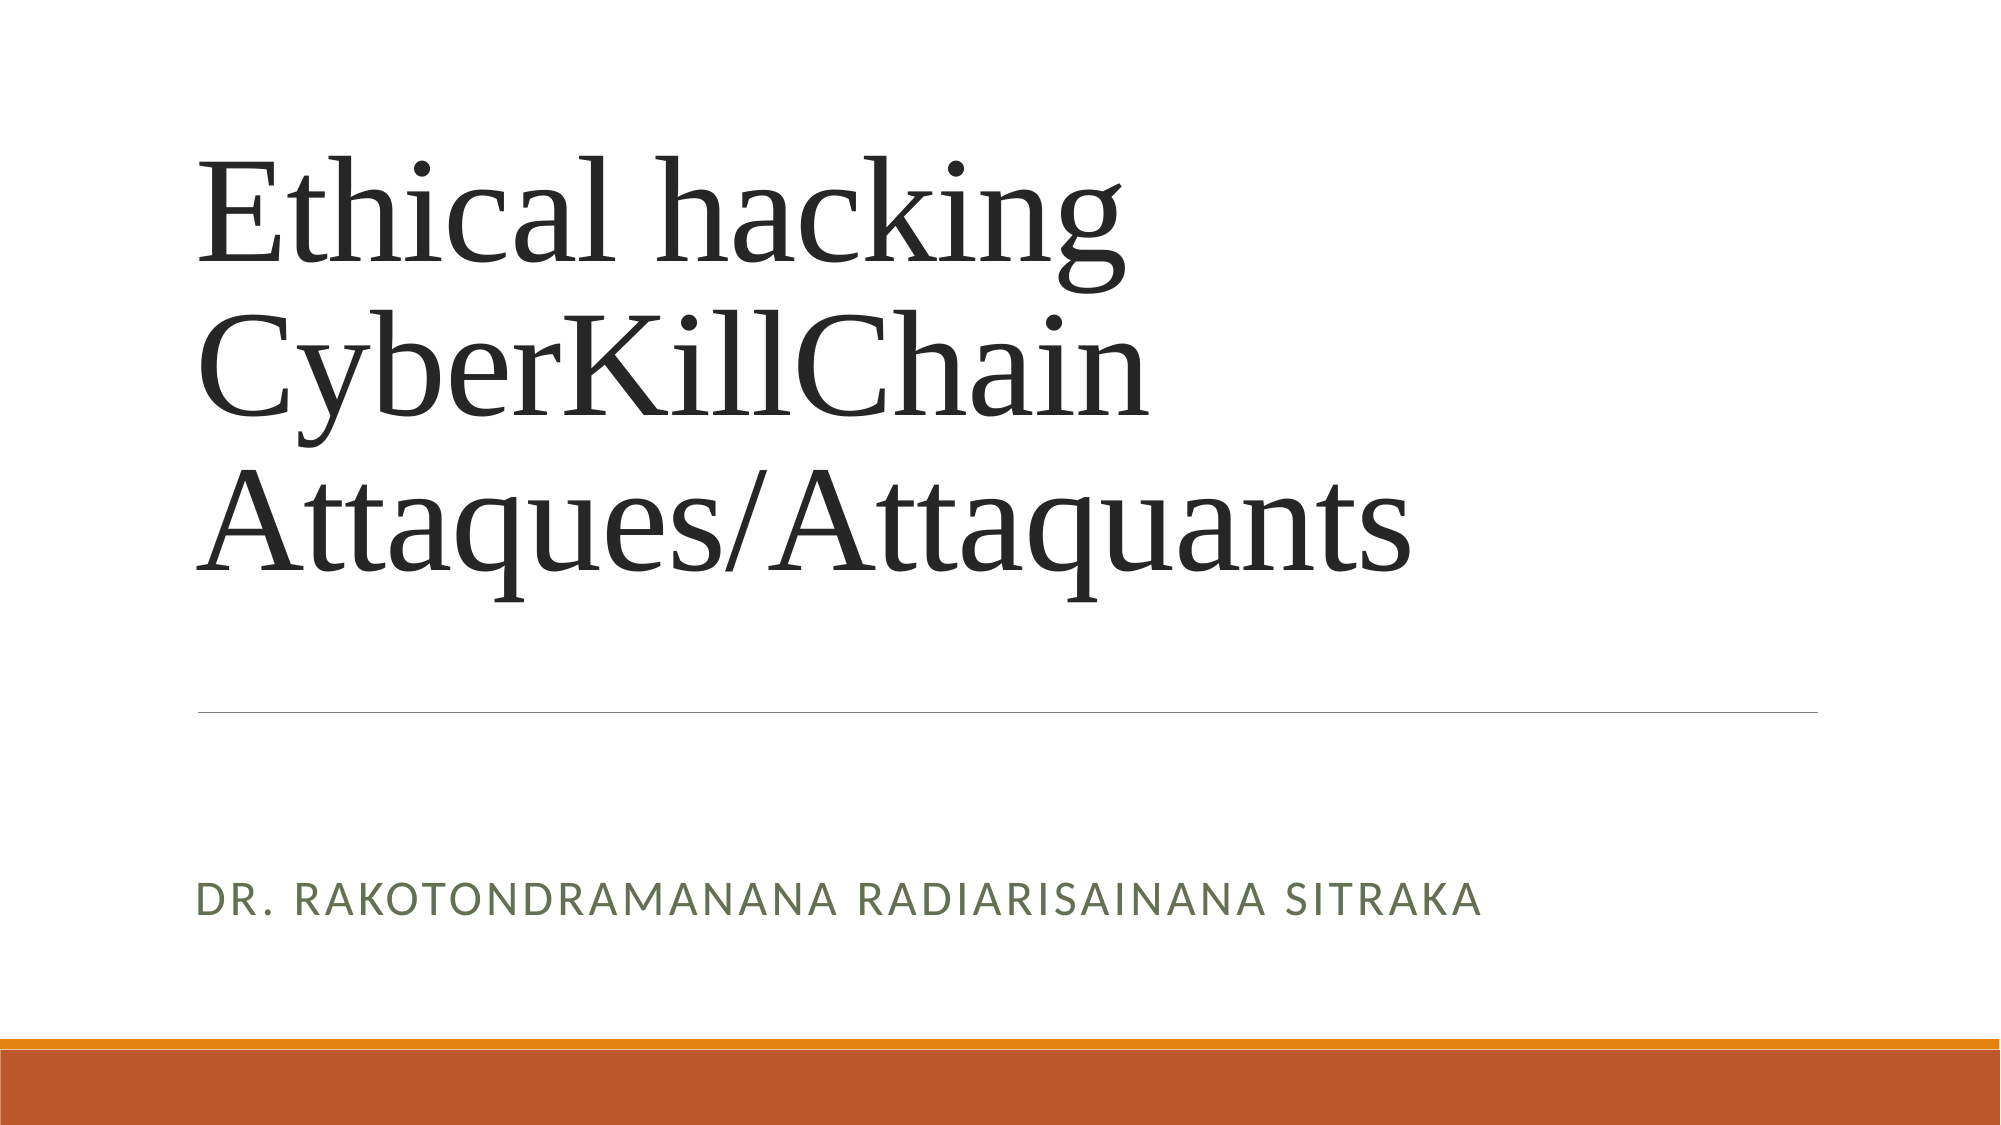

# Ethical hacking CyberKillChain Attaques/Attaquants

Dr. Rakotondramanana Radiarisainana Sitraka